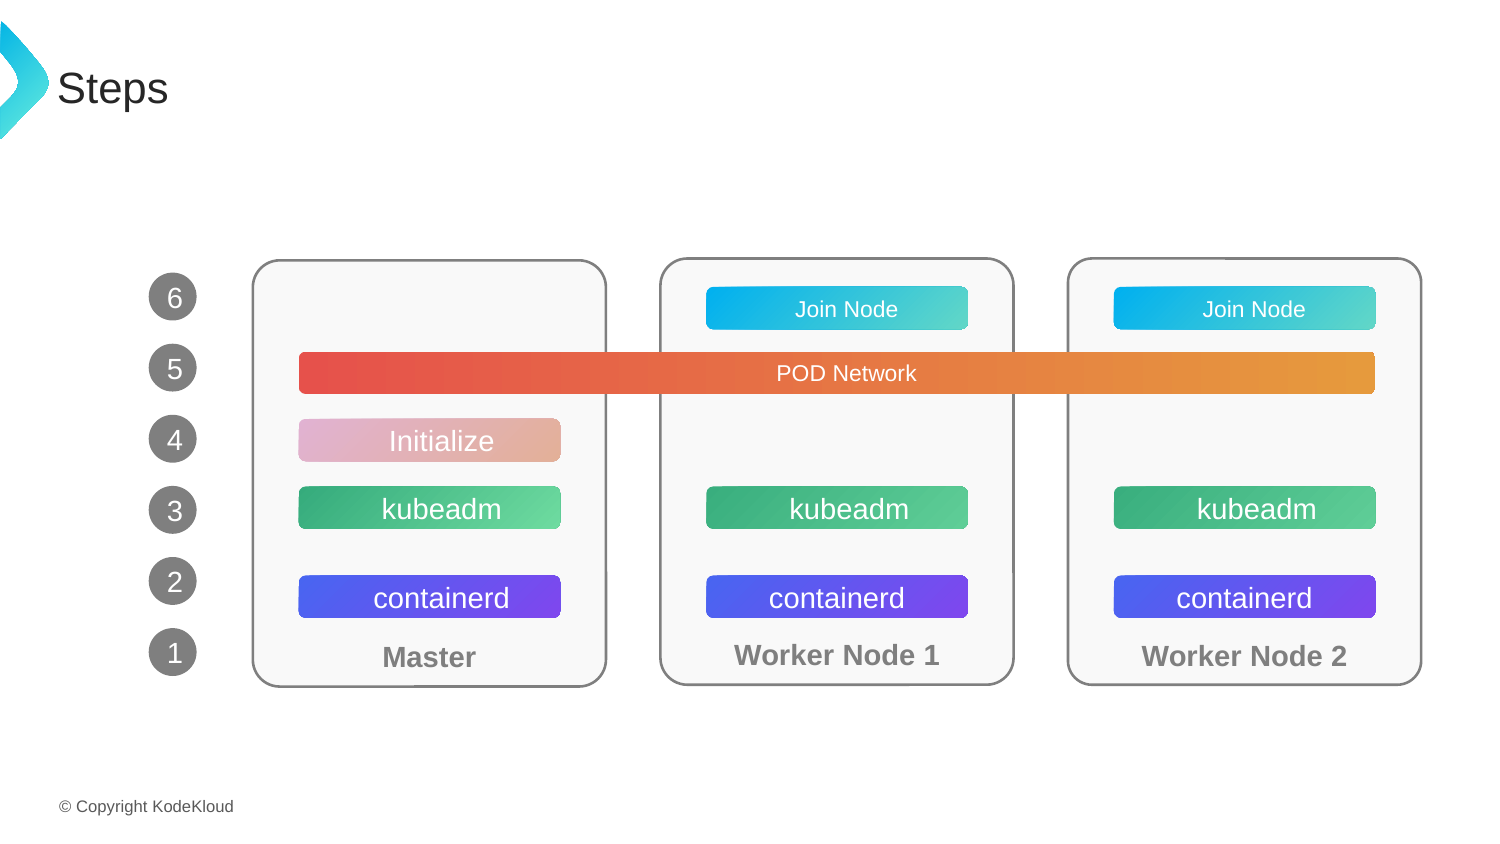

# Steps
Worker Node 1
Worker Node 2
Master
6
   Join Node
   Join Node
5
   POD Network
4
   Initialize
3
   kubeadm
   kubeadm
   kubeadm
2
containerd
containerd
   containerd
1